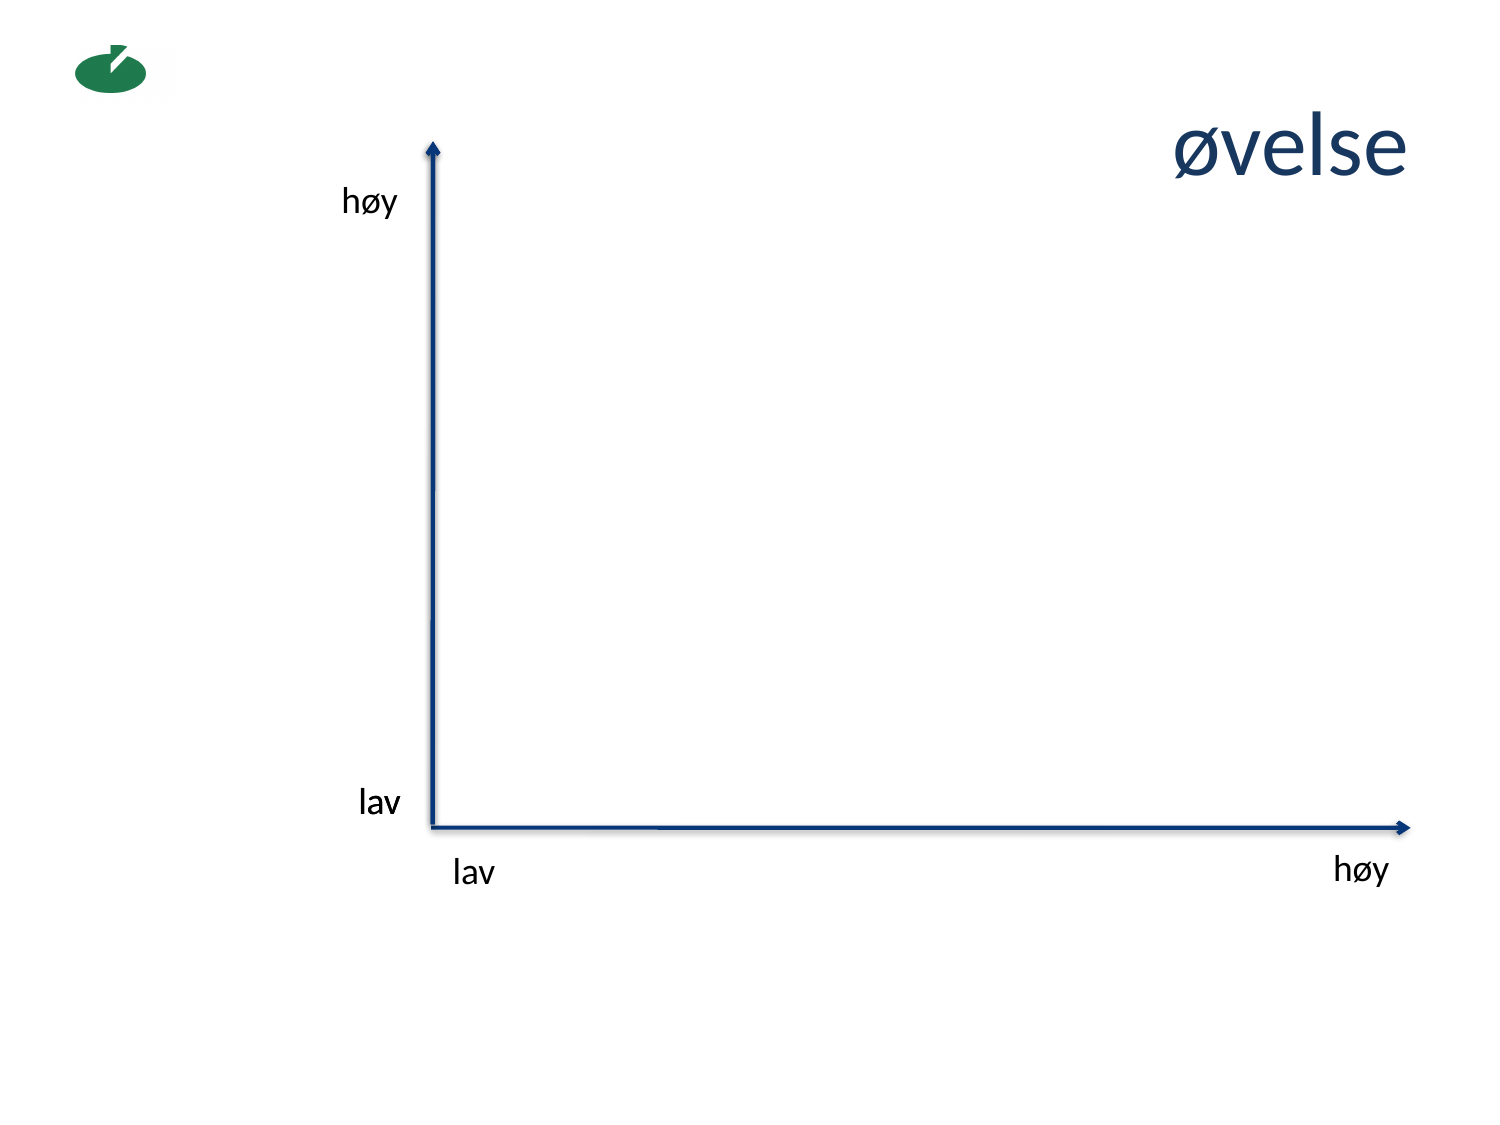

# øvelse
høy
lav
lav
høy
lav